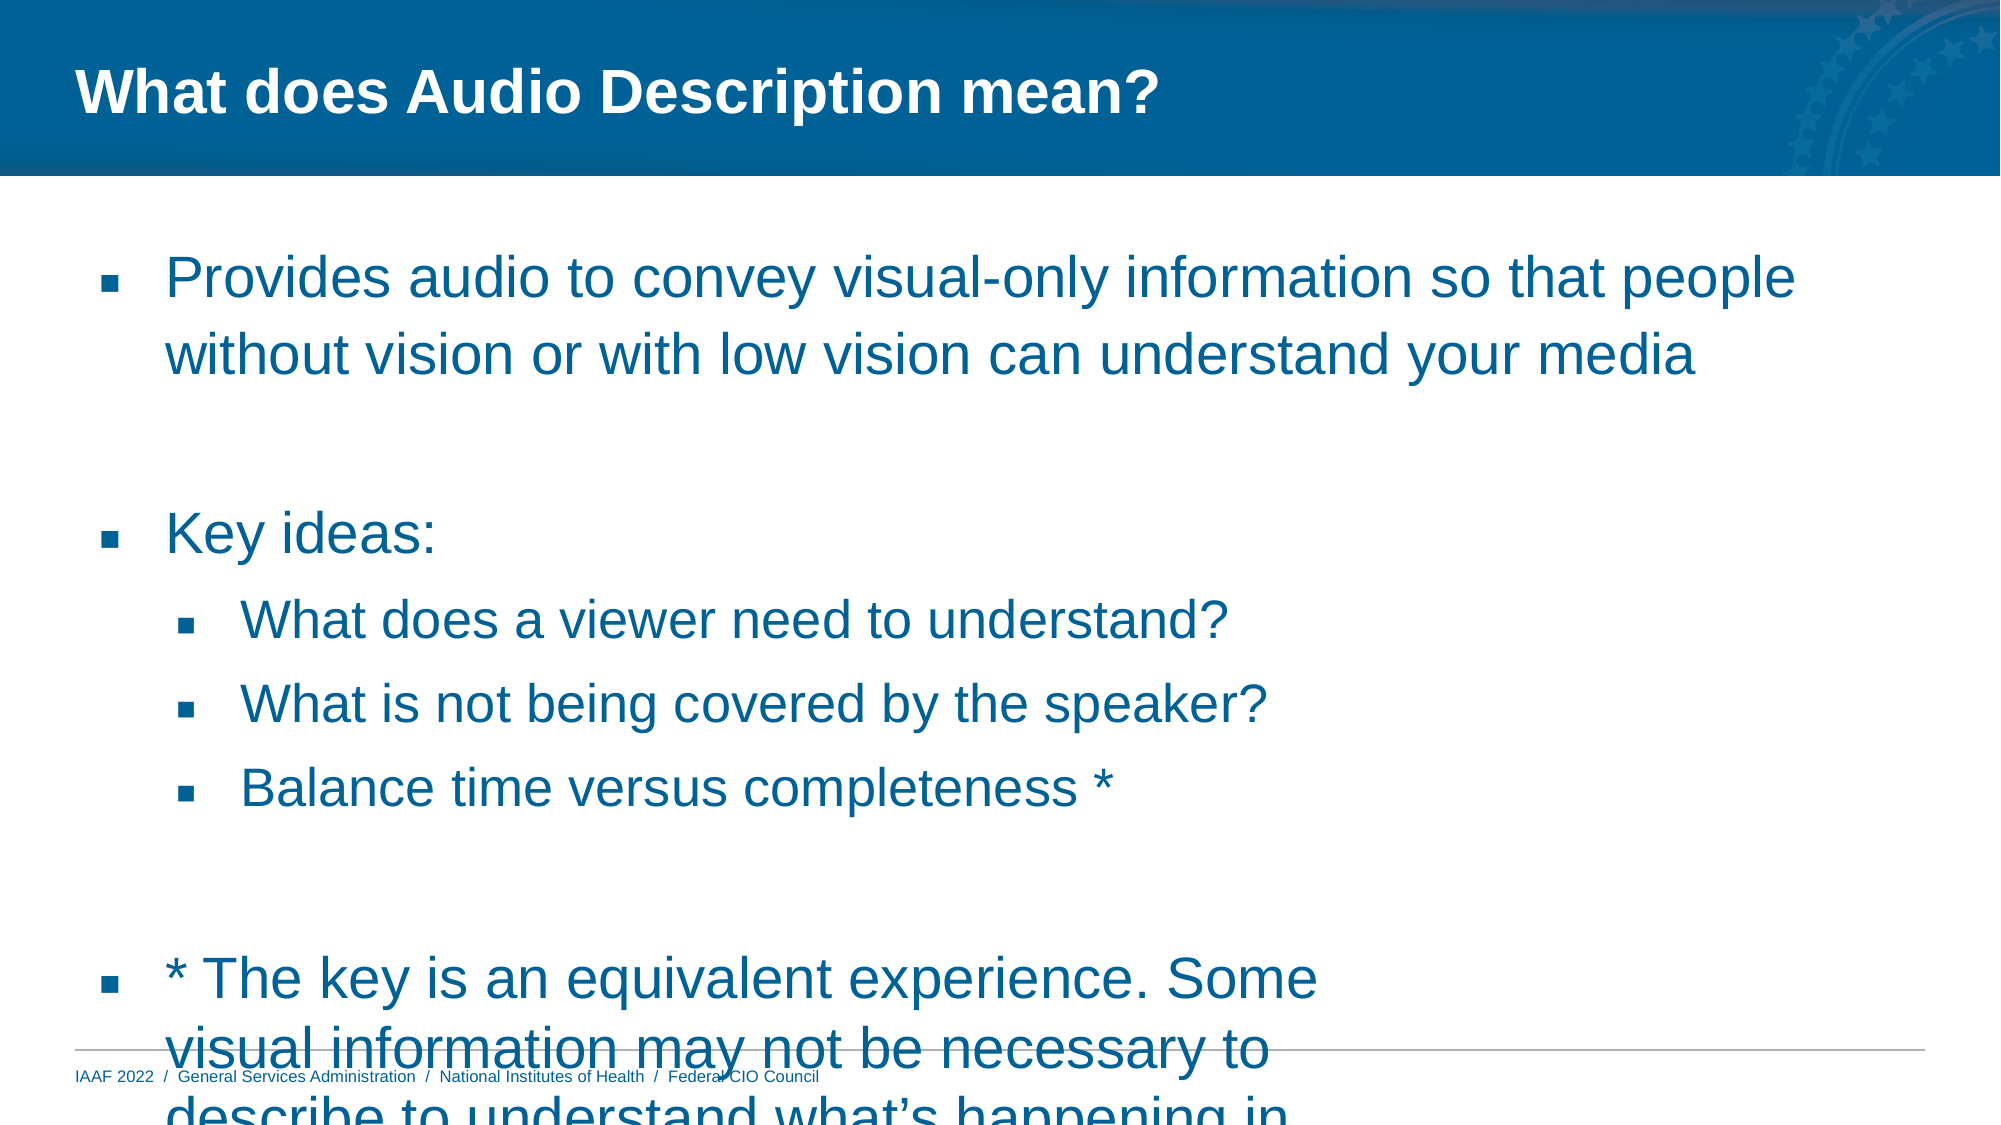

# What does Audio Description mean?
Provides audio to convey visual-only information so that people without vision or with low vision can understand your media

Key ideas:
What does a viewer need to understand?
What is not being covered by the speaker?
Balance time versus completeness *
* The key is an equivalent experience. Some visual information may not be necessary to describe to understand what’s happening in the video.